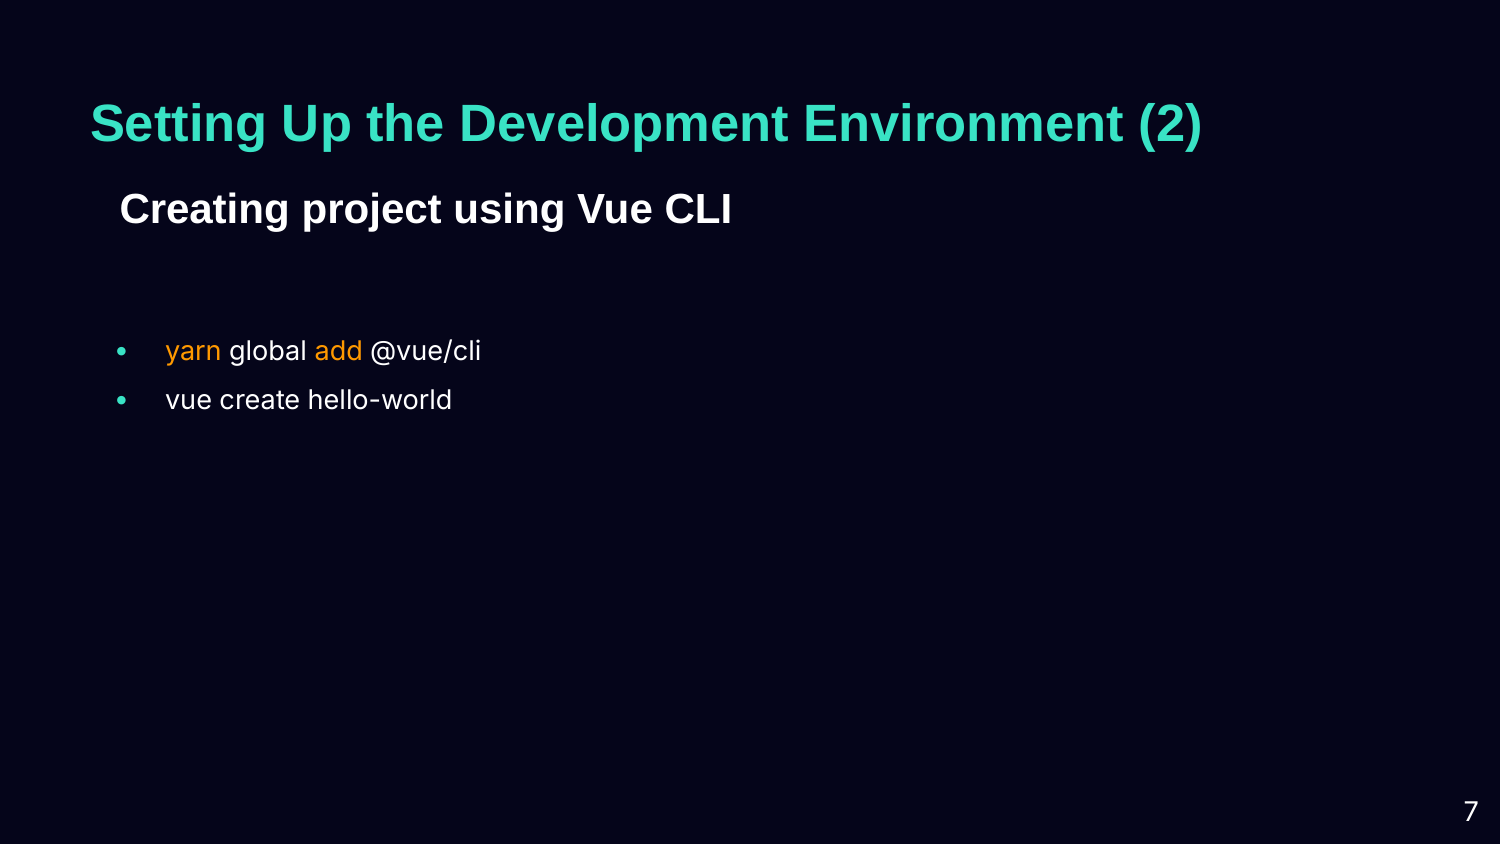

# Setting Up the Development Environment (2)
Creating project using Vue CLI

yarn global add @vue/cli
vue create hello-world

7